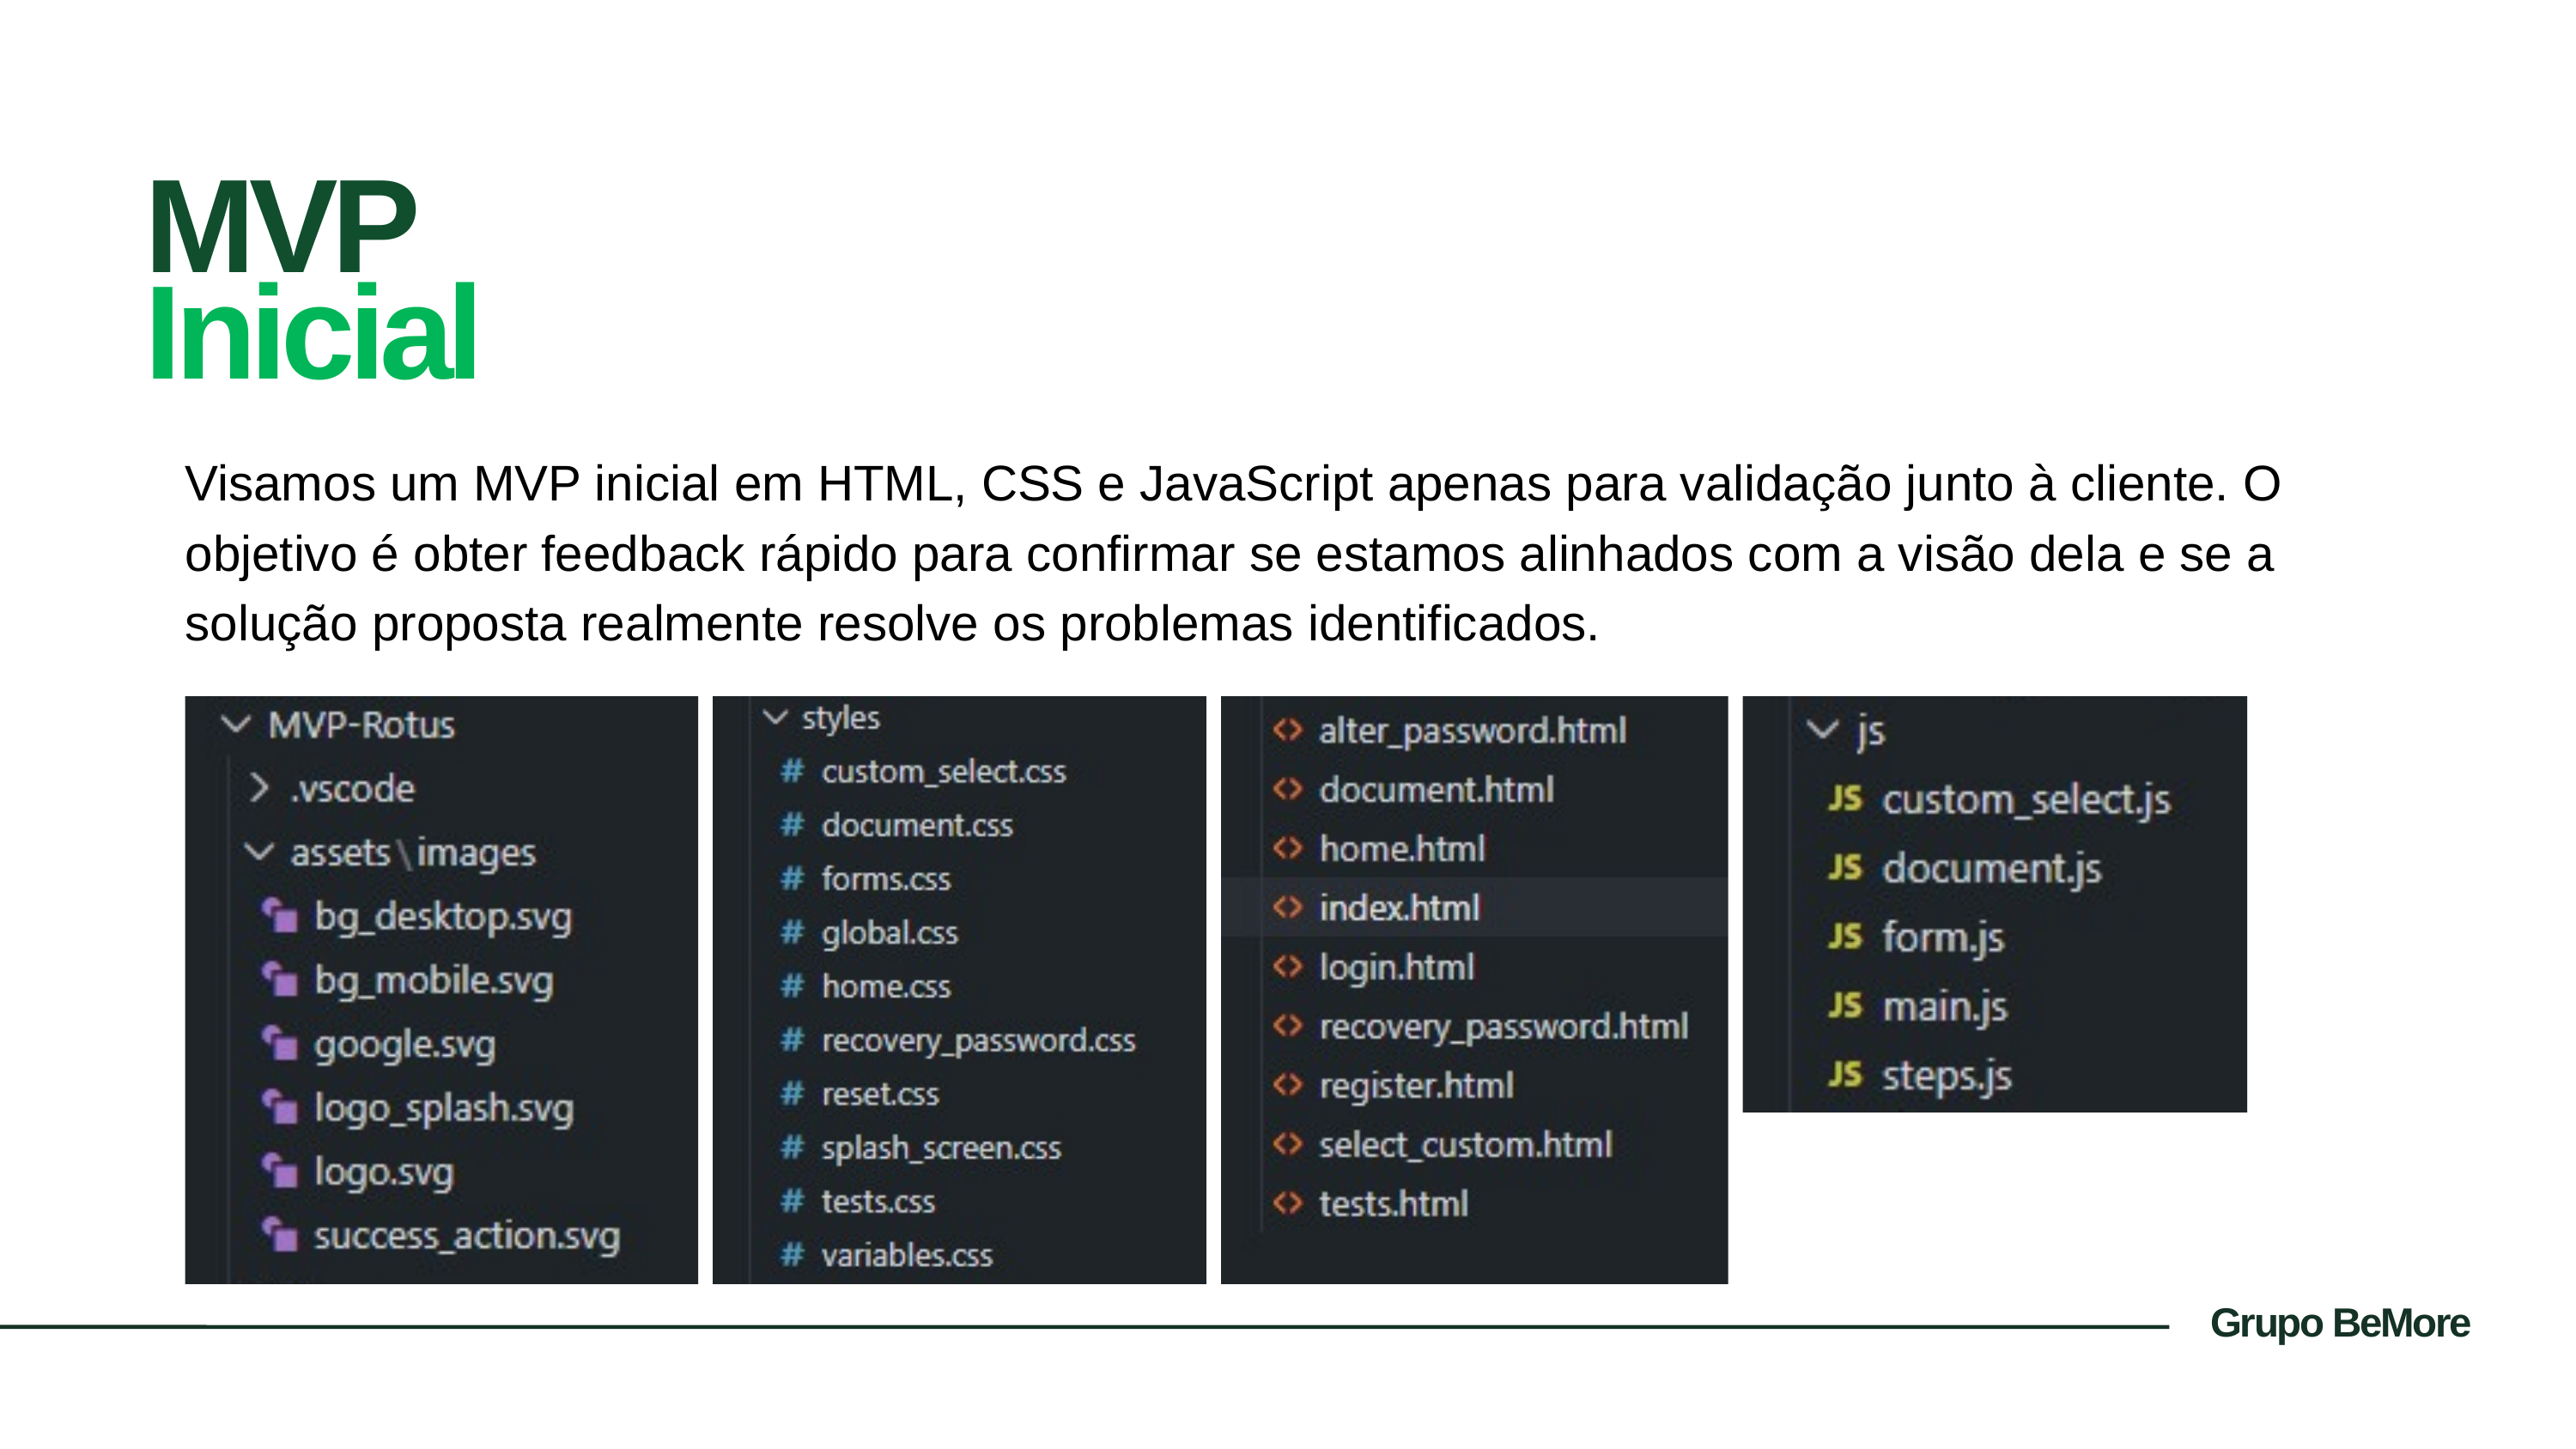

MVP
Inicial
Visamos um MVP inicial em HTML, CSS e JavaScript apenas para validação junto à cliente. O objetivo é obter feedback rápido para confirmar se estamos alinhados com a visão dela e se a solução proposta realmente resolve os problemas identificados.

Grupo BeMore